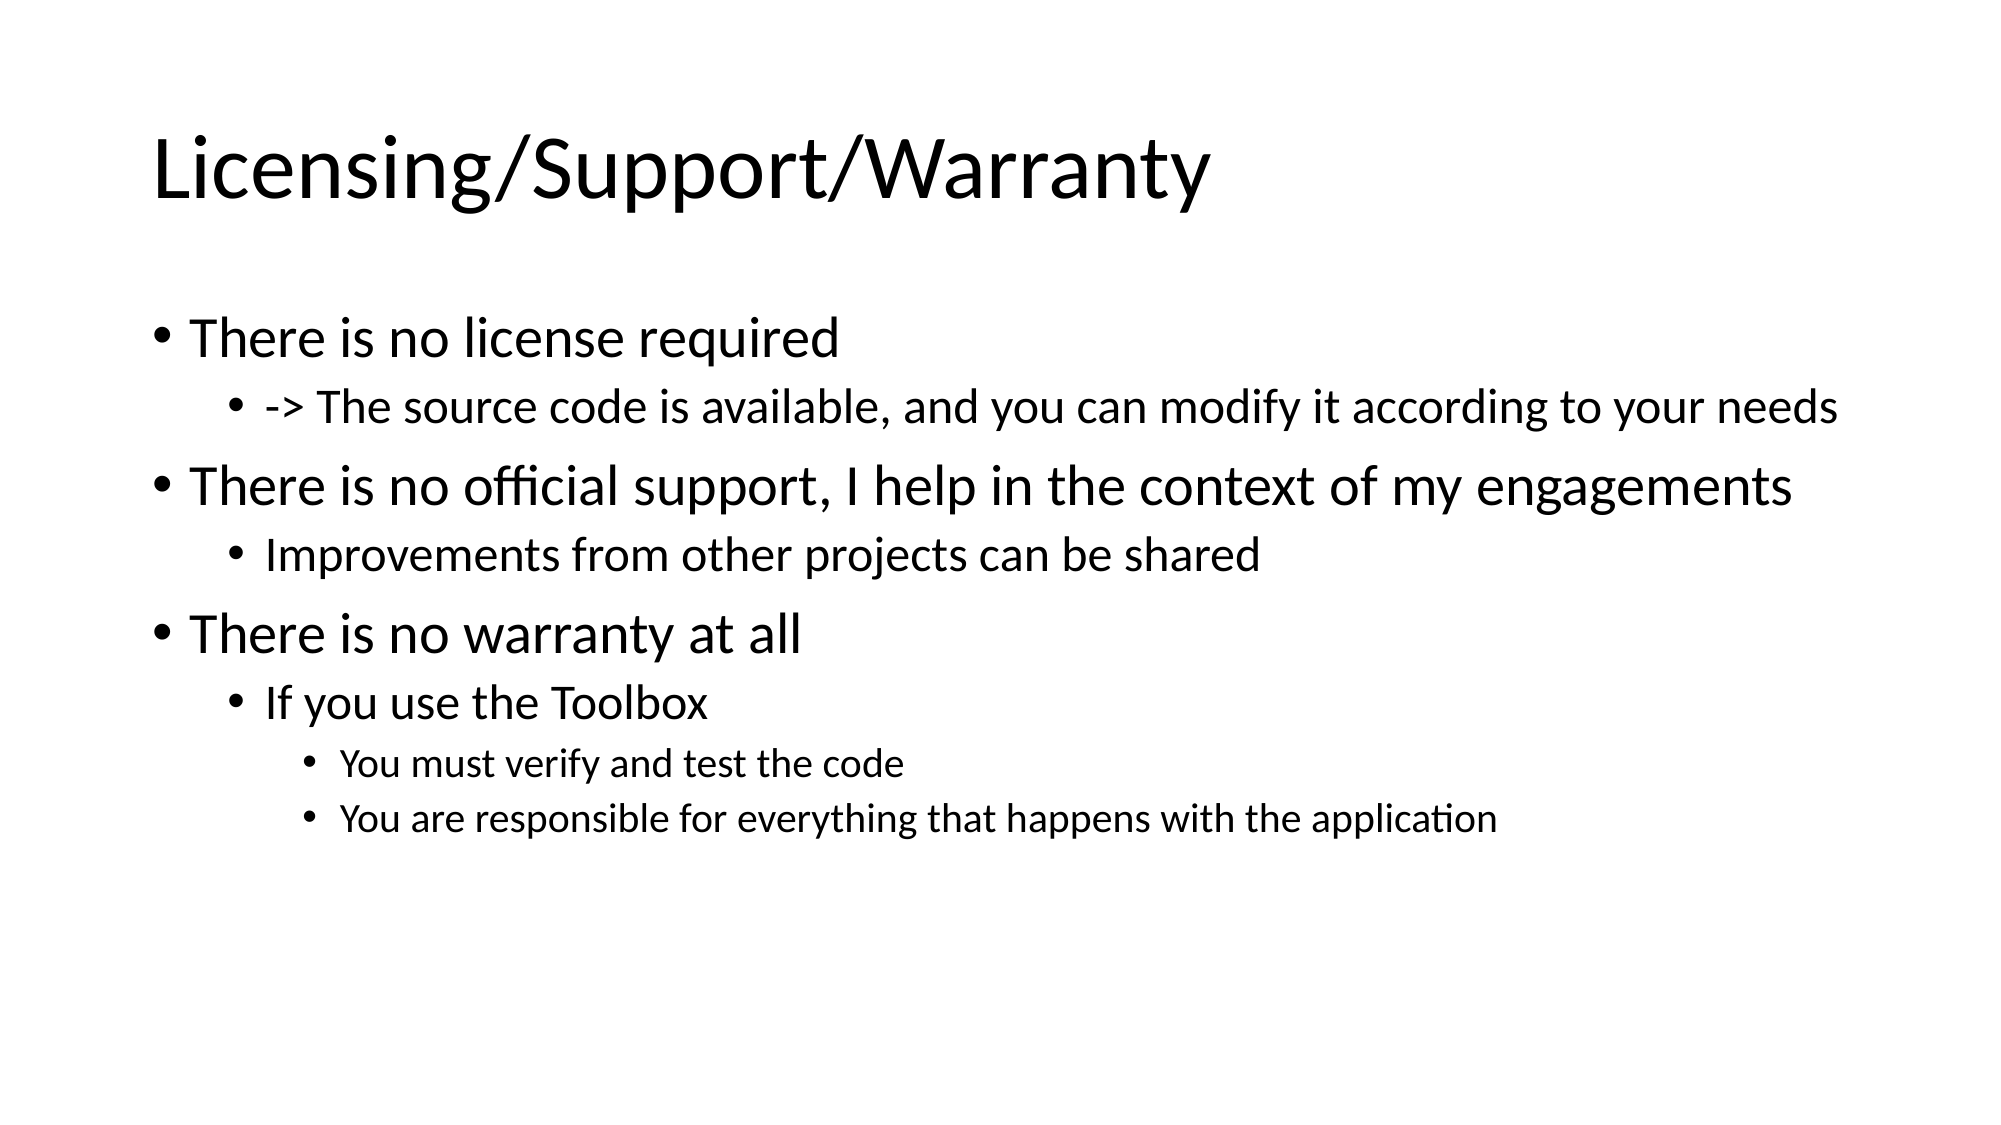

# Licensing/Support/Warranty
There is no license required
-> The source code is available, and you can modify it according to your needs
There is no official support, I help in the context of my engagements
Improvements from other projects can be shared
There is no warranty at all
If you use the Toolbox
You must verify and test the code
You are responsible for everything that happens with the application